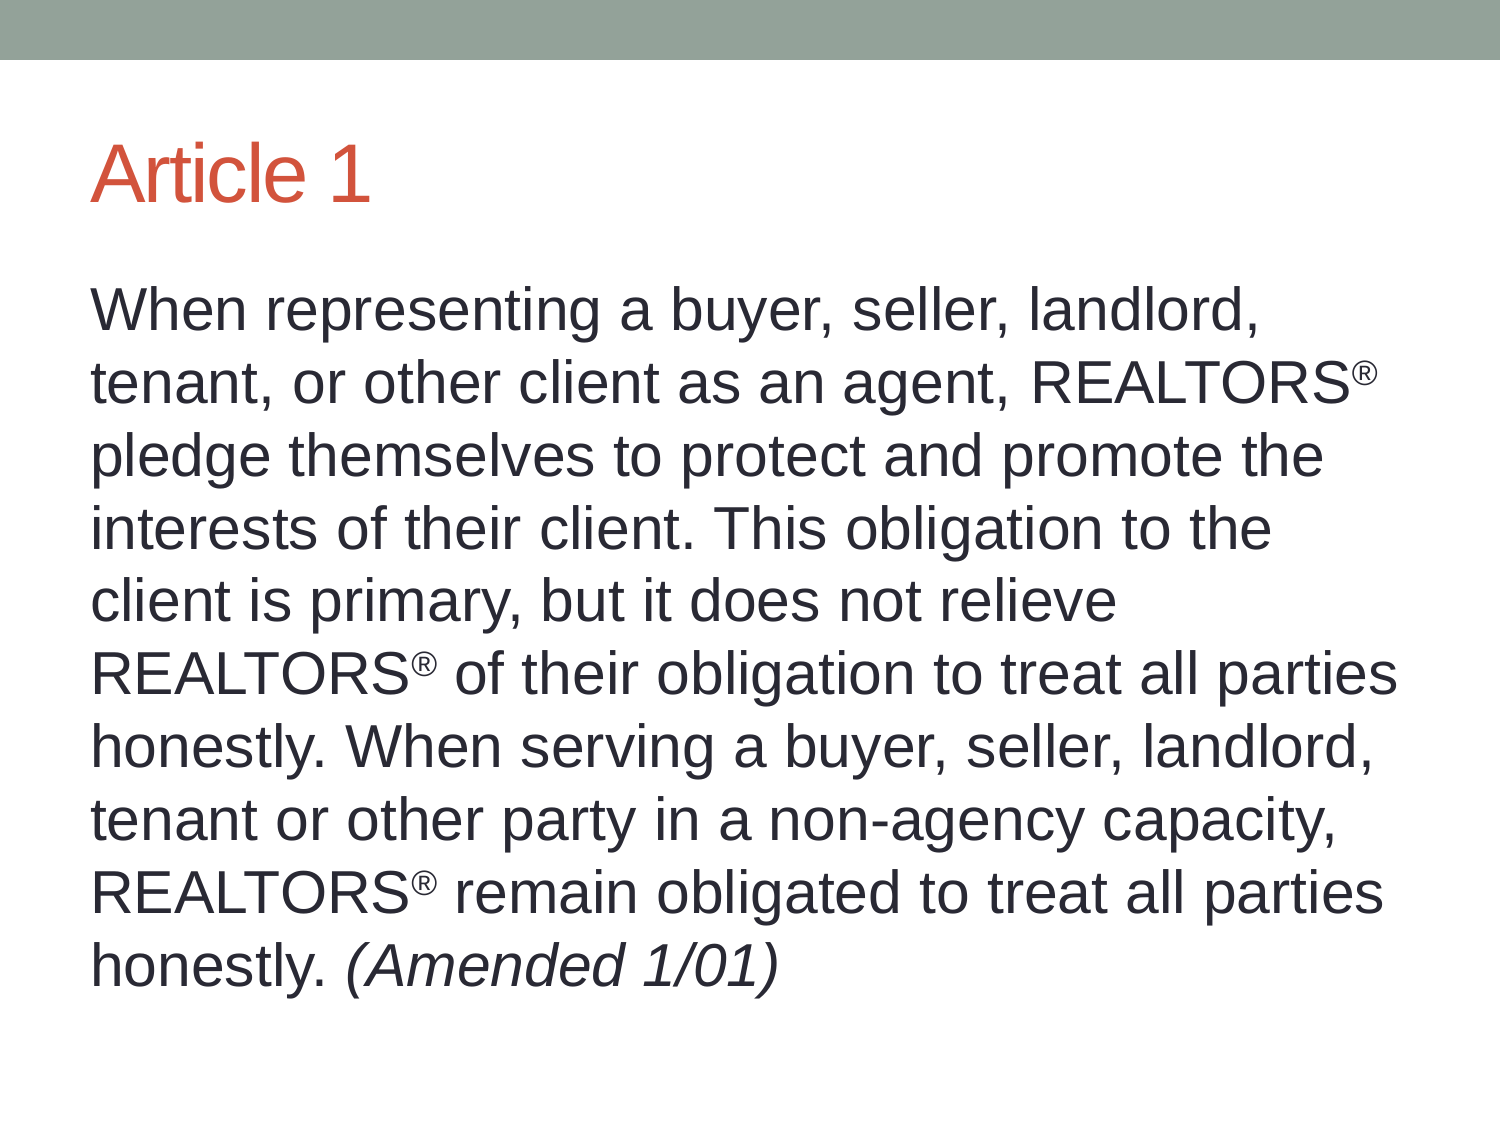

# Article 1
When representing a buyer, seller, landlord, tenant, or other client as an agent, Realtors® pledge themselves to protect and promote the interests of their client. This obligation to the client is primary, but it does not relieve Realtors® of their obligation to treat all parties honestly. When serving a buyer, seller, landlord, tenant or other party in a non-agency capacity, Realtors® remain obligated to treat all parties honestly. (Amended 1/01)